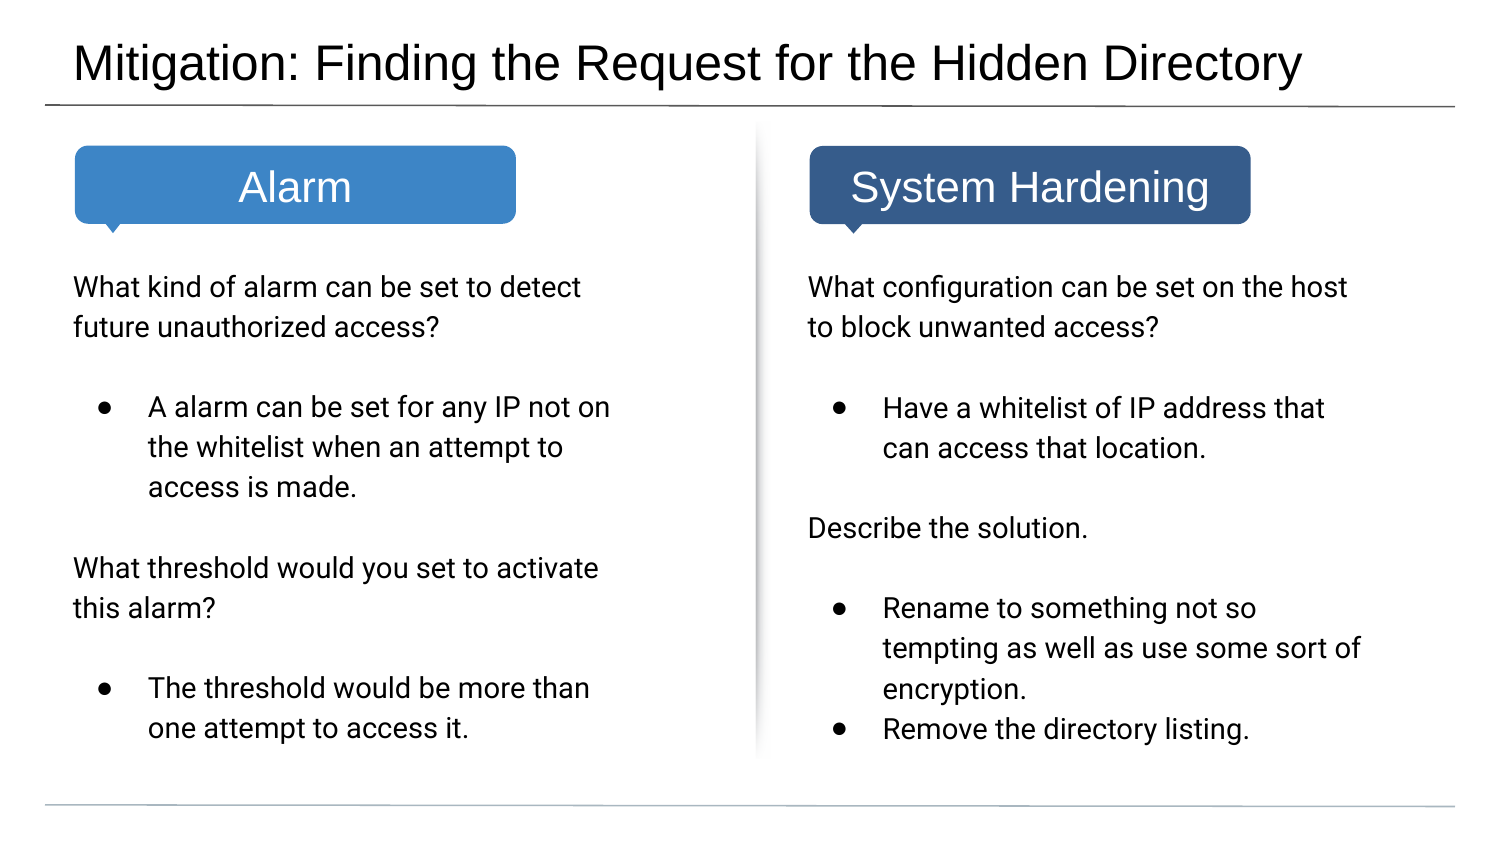

# Mitigation: Finding the Request for the Hidden Directory
What kind of alarm can be set to detect future unauthorized access?

A alarm can be set for any IP not on the whitelist when an attempt to access is made.

What threshold would you set to activate this alarm?

The threshold would be more than one attempt to access it.
What configuration can be set on the host to block unwanted access?

Have a whitelist of IP address that can access that location.

Describe the solution.

Rename to something not so tempting as well as use some sort of encryption.
Remove the directory listing.